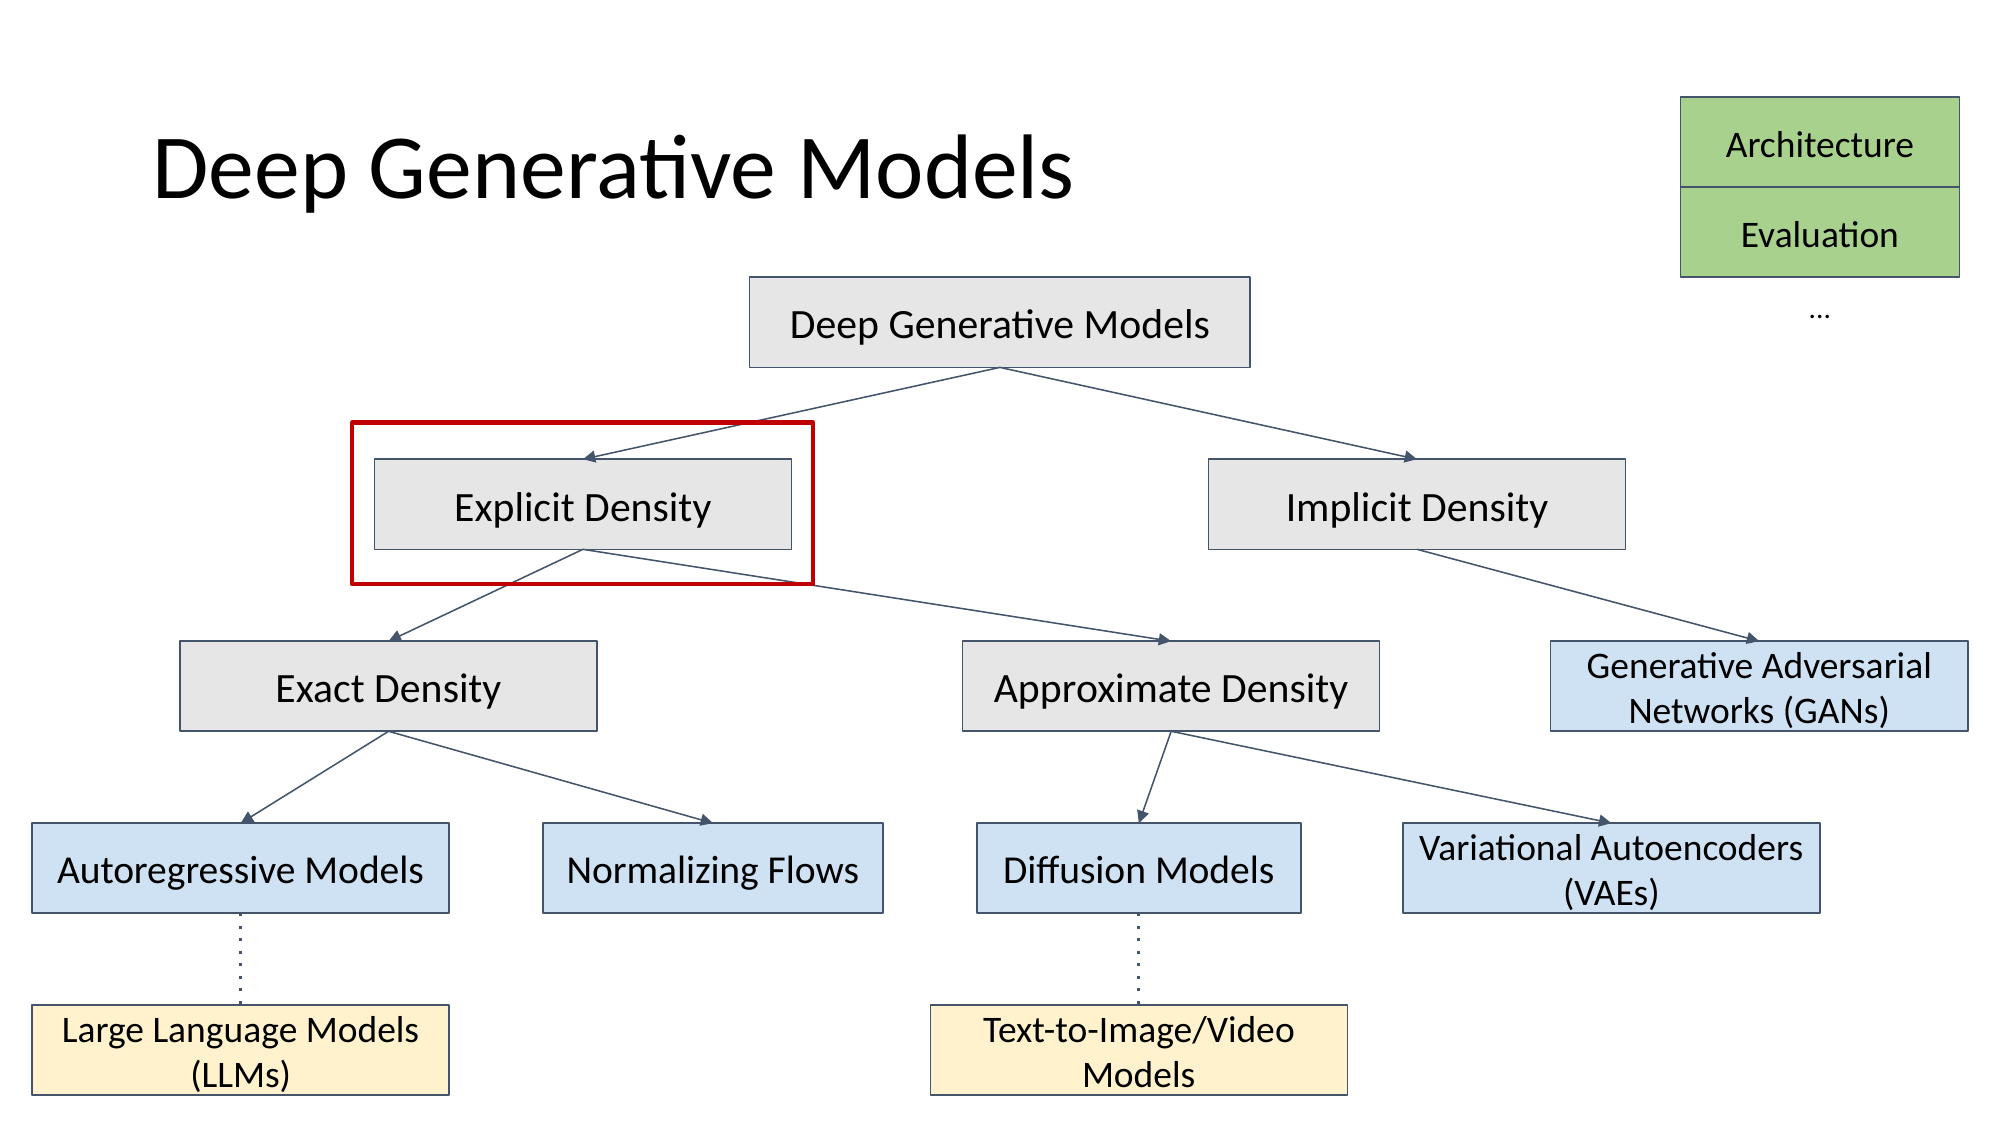

# Deep Generative Models
Architecture
Evaluation
...
Deep Generative Models

Explicit Density
Implicit Density
Exact Density
Approximate Density
Generative Adversarial Networks (GANs)
Autoregressive Models
Normalizing Flows
Diffusion Models
Variational Autoencoders (VAEs)
Large Language Models (LLMs)
Text-to-Image/Video Models